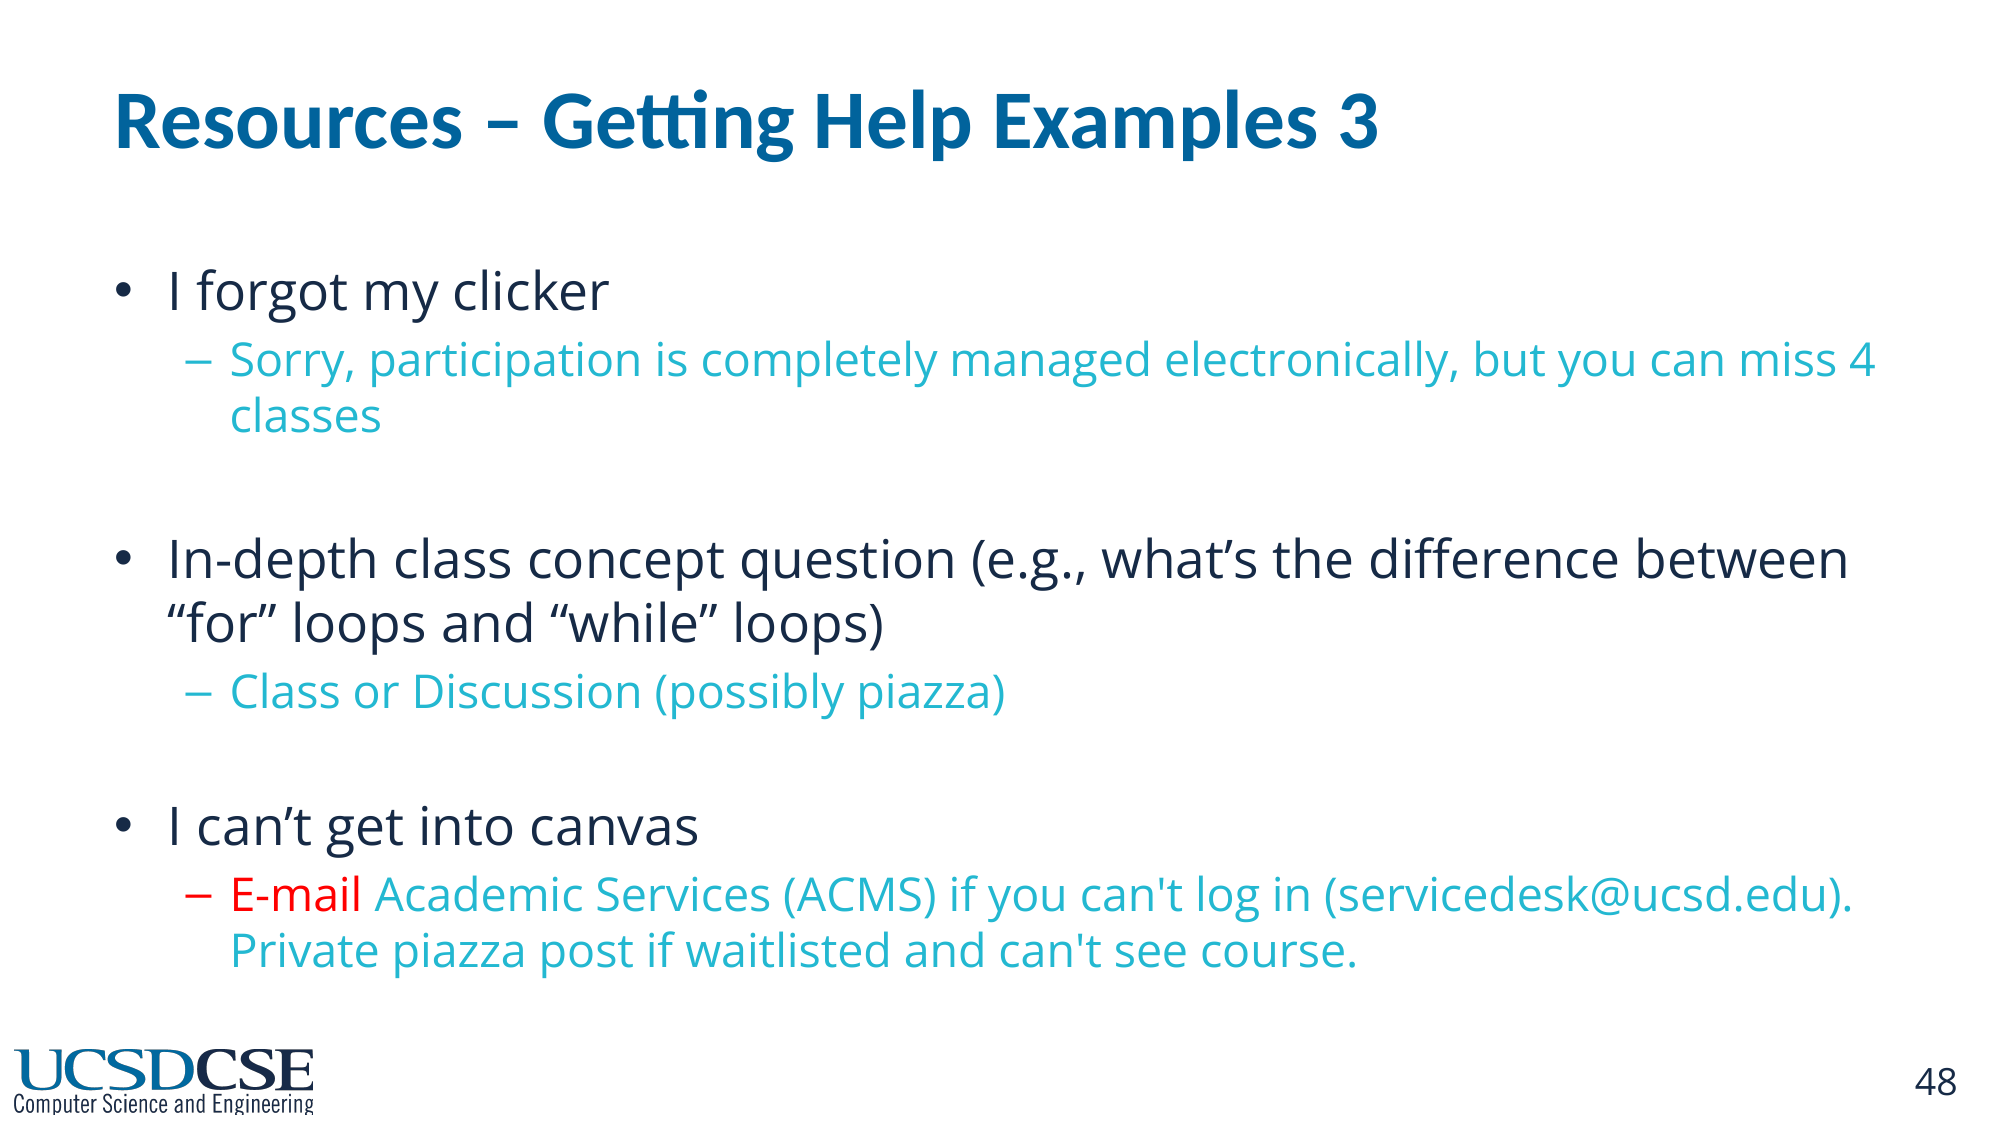

# Resources – Getting Help Examples 3
I forgot my clicker
Sorry, participation is completely managed electronically, but you can miss 4 classes

In-depth class concept question (e.g., what’s the difference between “for” loops and “while” loops)
Class or Discussion (possibly piazza)

I can’t get into canvas
E-mail Academic Services (ACMS) if you can't log in (servicedesk@ucsd.edu). Private piazza post if waitlisted and can't see course.